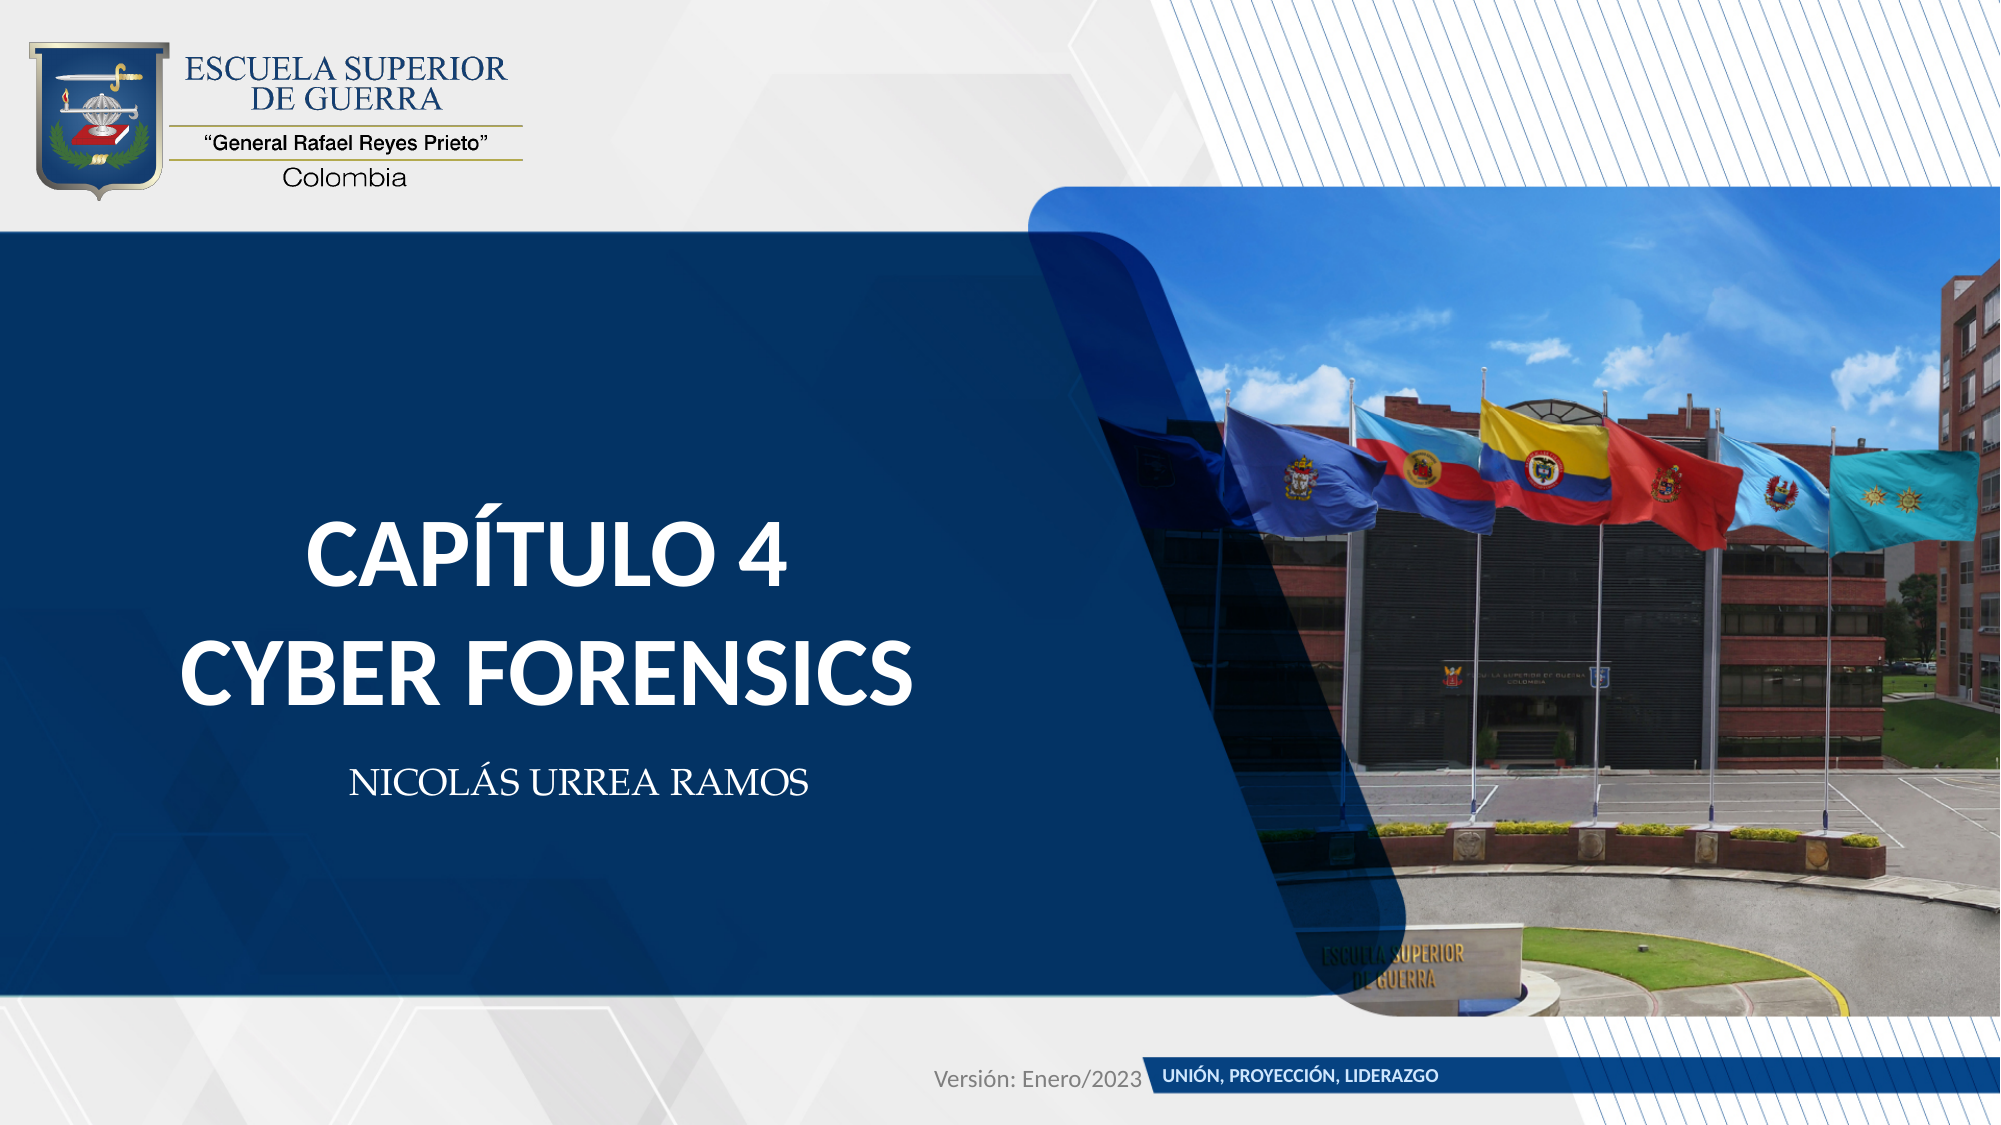

# CAPÍTULO 4
CYBER FORENSICS
NICOLÁS URREA RAMOS